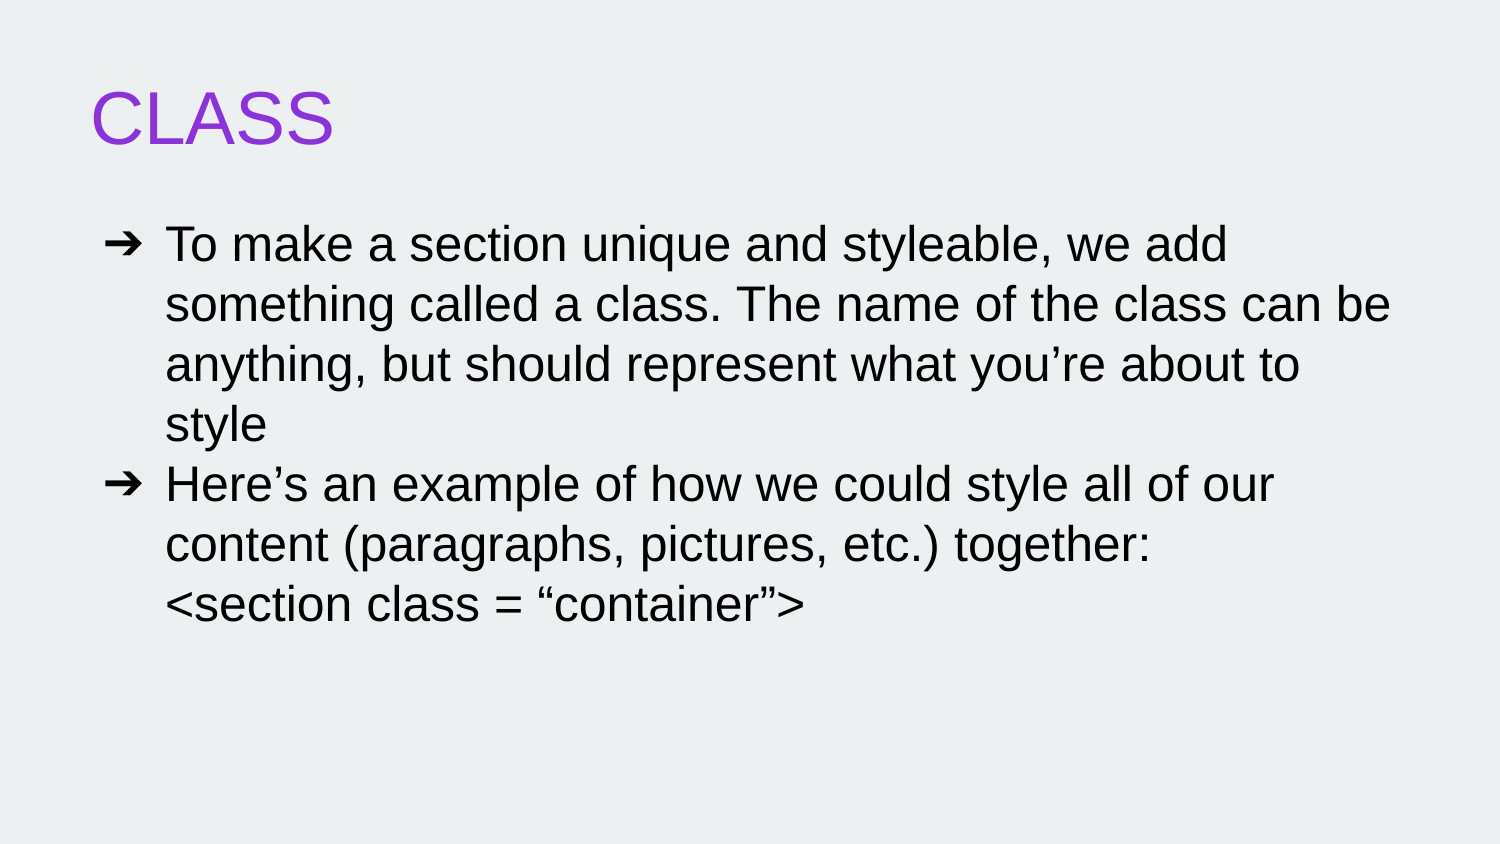

# CLASS
To make a section unique and styleable, we add something called a class. The name of the class can be anything, but should represent what you’re about to style
Here’s an example of how we could style all of our content (paragraphs, pictures, etc.) together:
<section class = “container”>